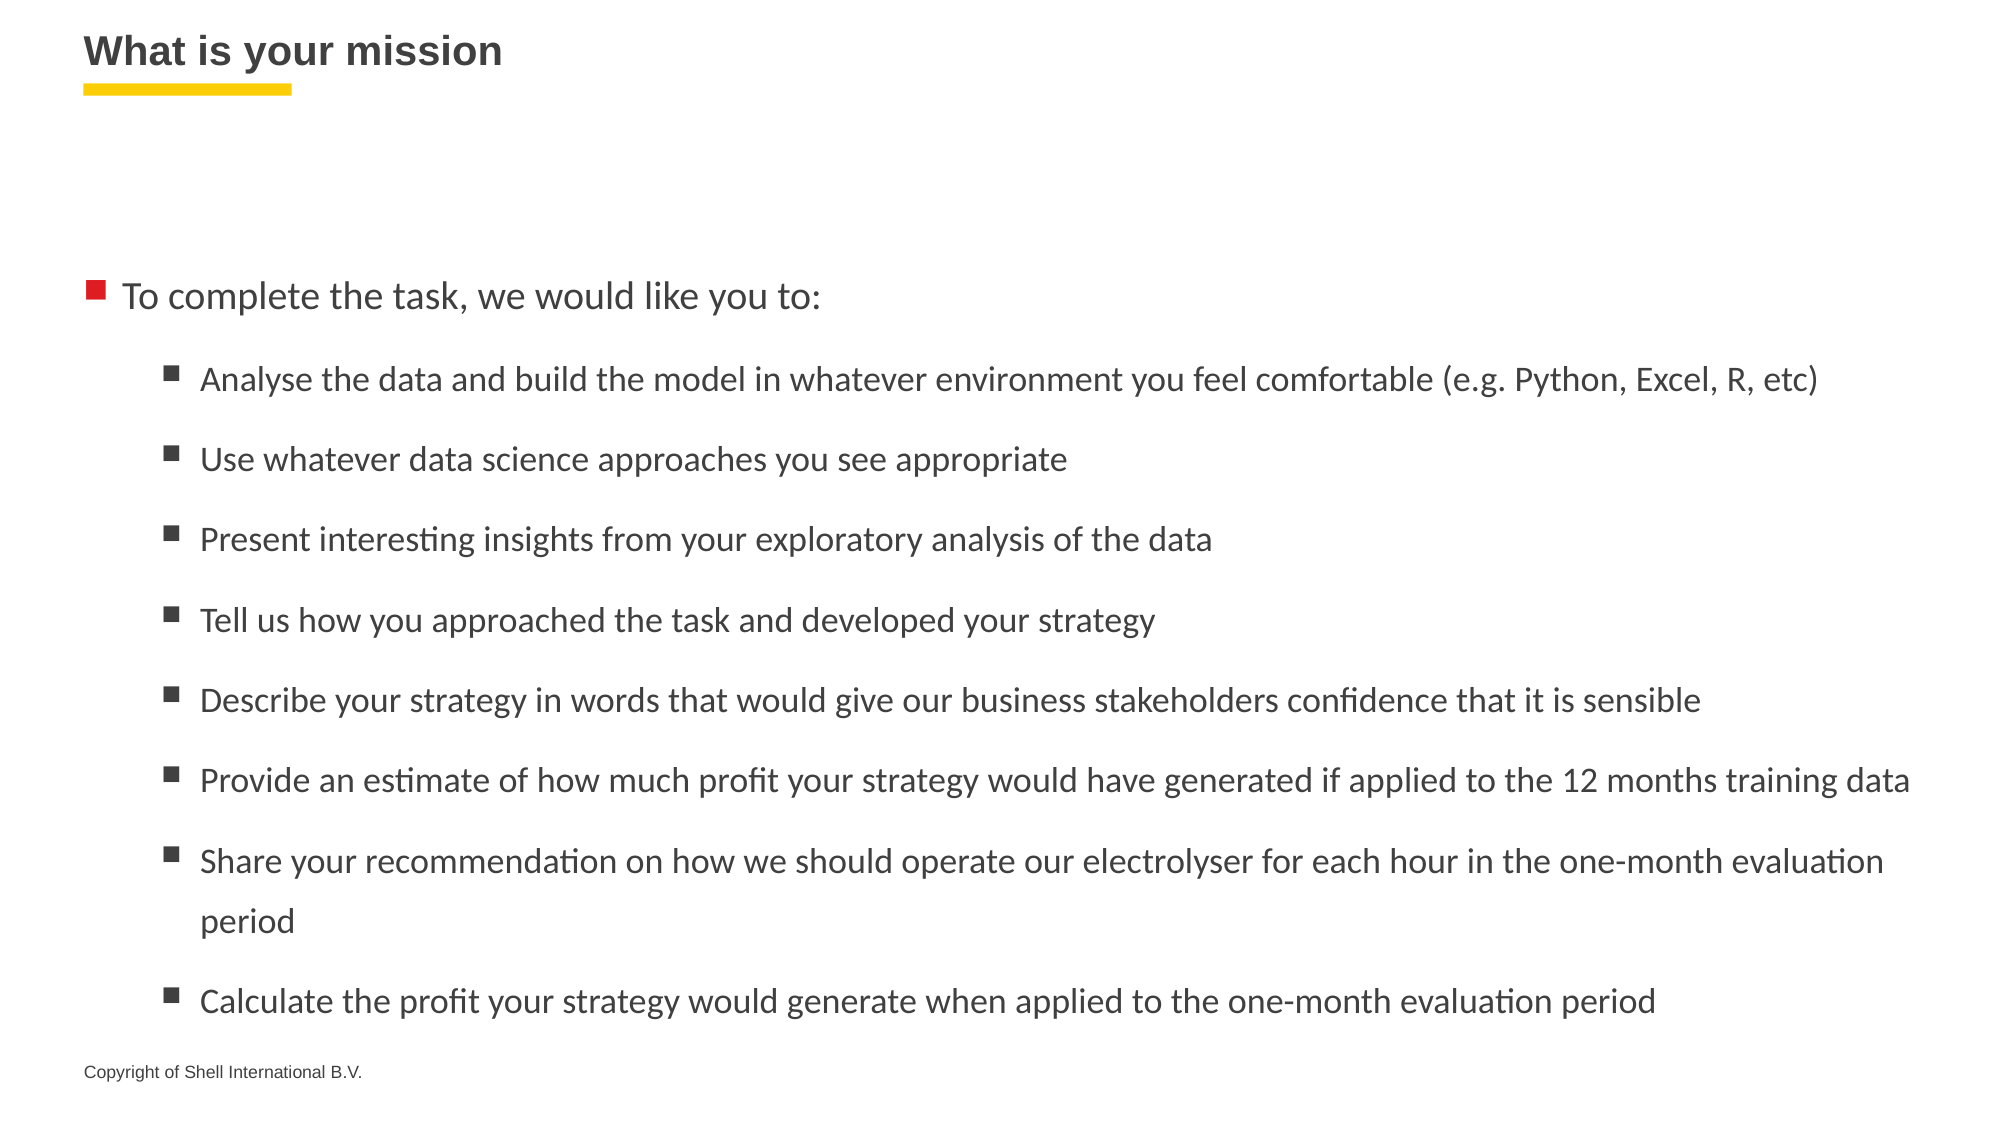

What is your mission
To complete the task, we would like you to:
Analyse the data and build the model in whatever environment you feel comfortable (e.g. Python, Excel, R, etc)
Use whatever data science approaches you see appropriate
Present interesting insights from your exploratory analysis of the data
Tell us how you approached the task and developed your strategy
Describe your strategy in words that would give our business stakeholders confidence that it is sensible
Provide an estimate of how much profit your strategy would have generated if applied to the 12 months training data
Share your recommendation on how we should operate our electrolyser for each hour in the one-month evaluation period
Calculate the profit your strategy would generate when applied to the one-month evaluation period